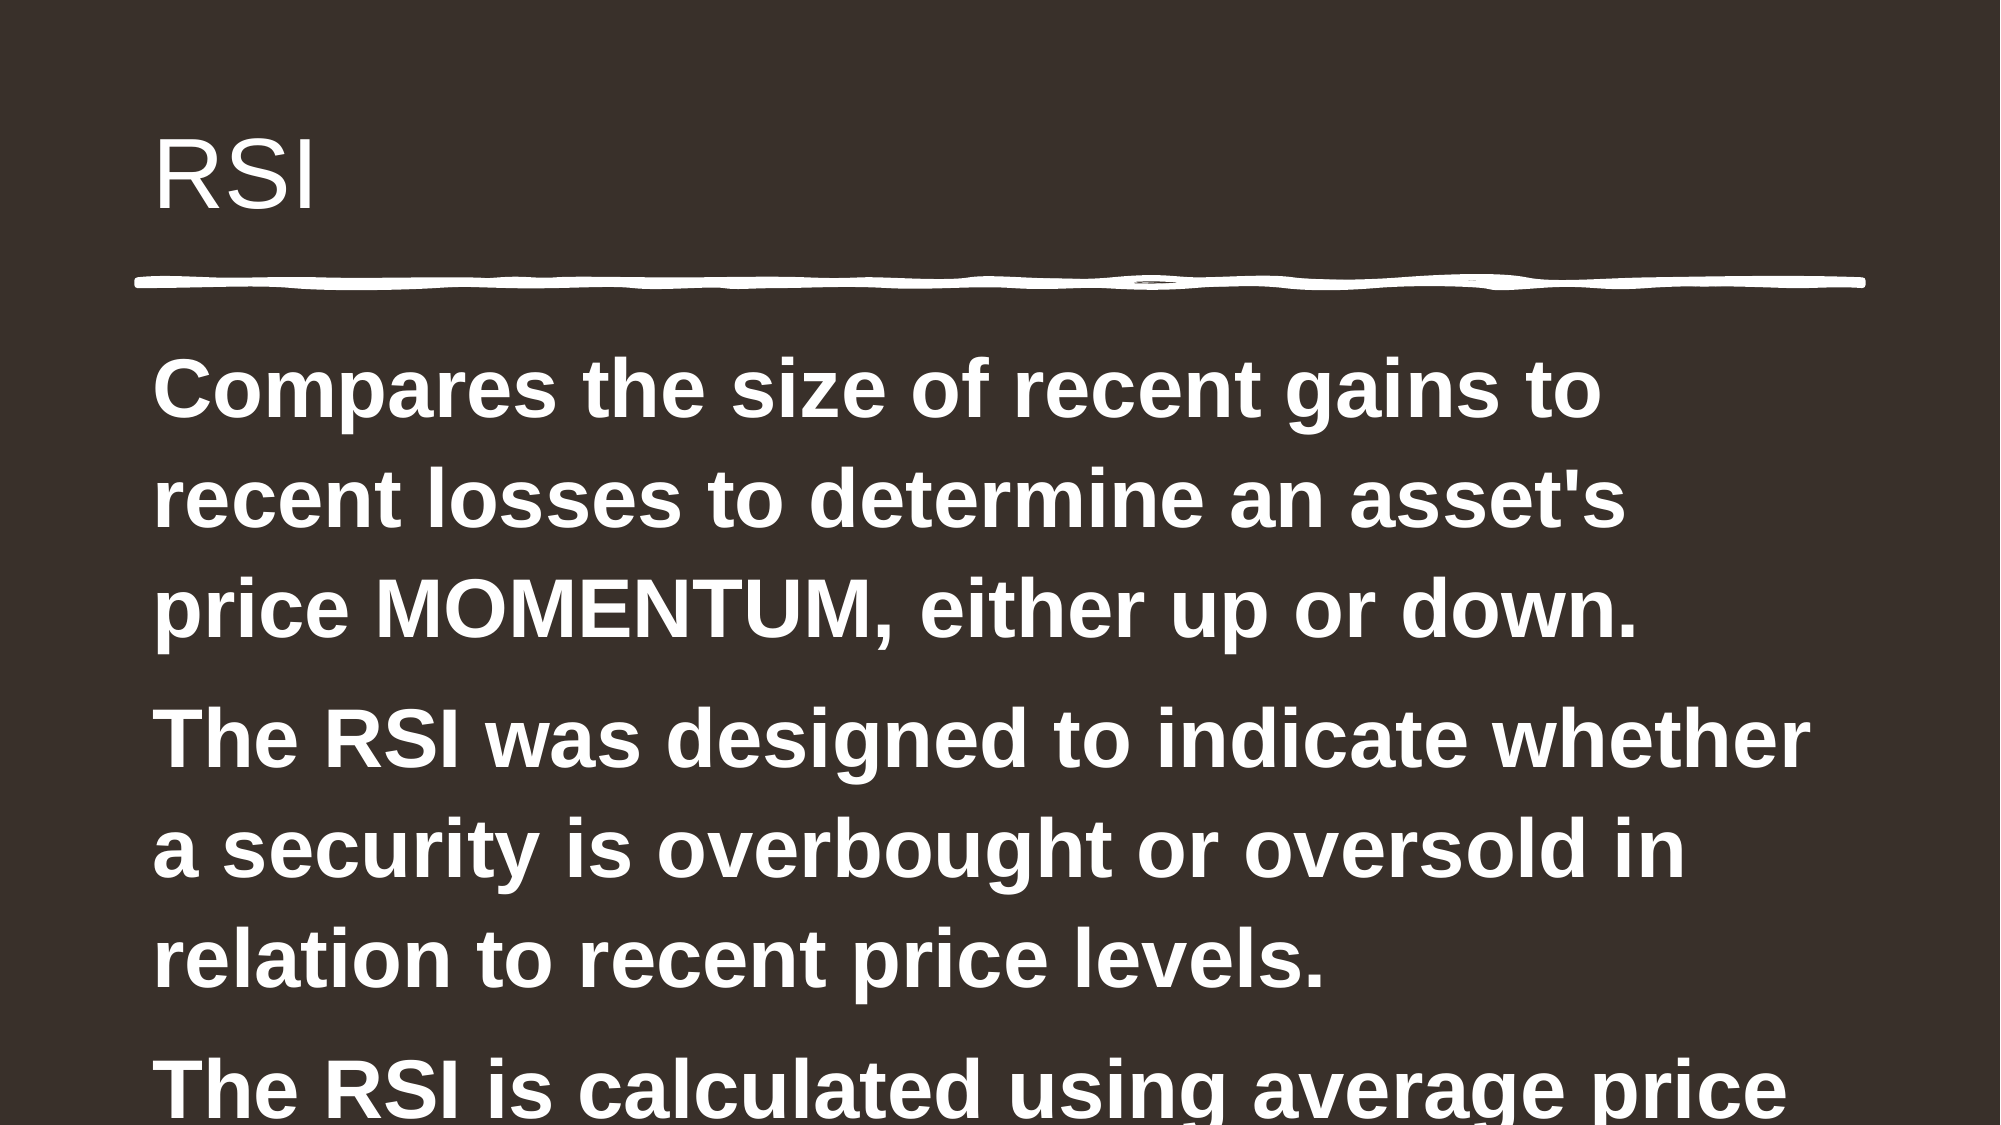

# RSI
Compares the size of recent gains to recent losses to determine an asset's price MOMENTUM, either up or down.
The RSI was designed to indicate whether a security is overbought or oversold in relation to recent price levels.
The RSI is calculated using average price gains and losses over a given period of time.
The default time period is 14 periods with values bounded from 0 to 100.